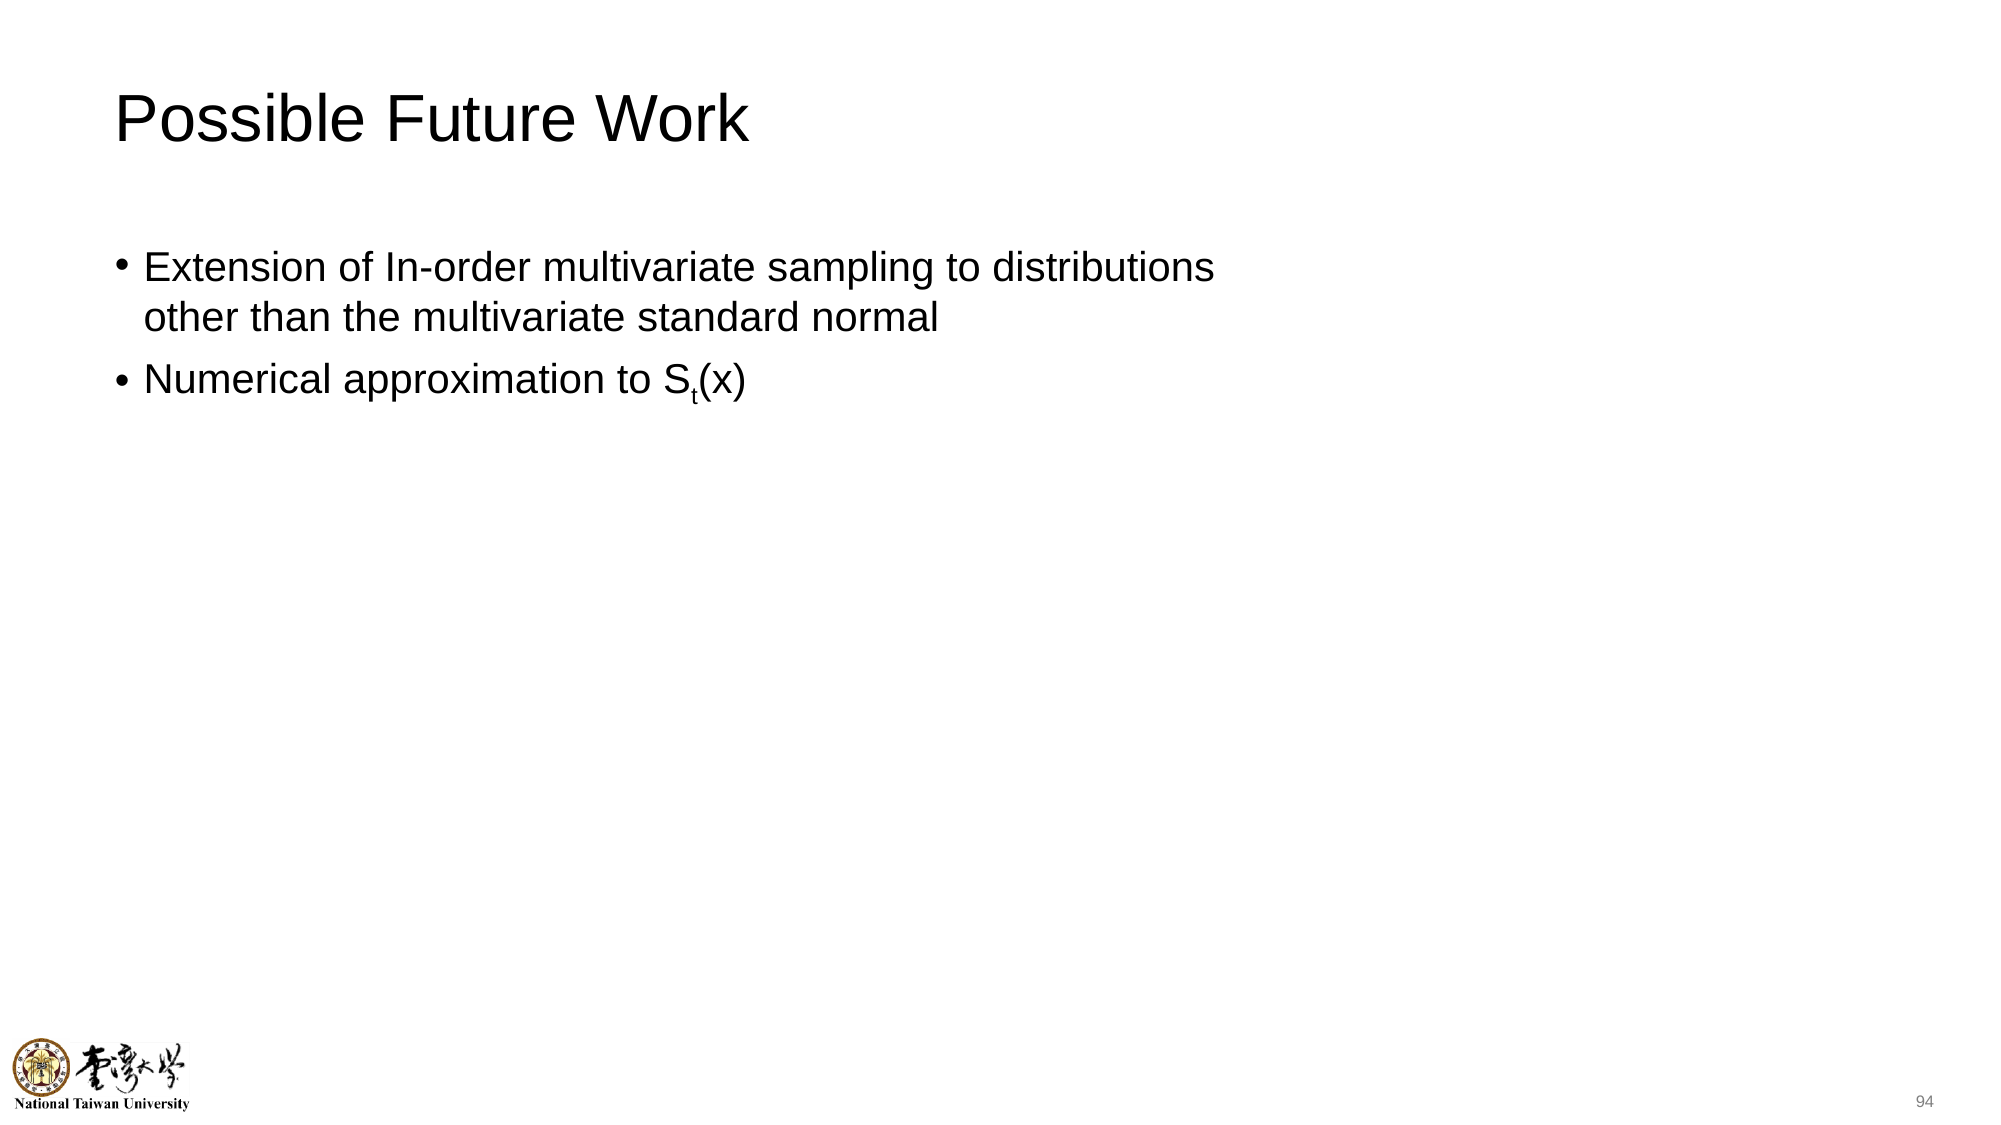

# Possible Future Work
Extension of In-order multivariate sampling to distributions other than the multivariate standard normal
Numerical approximation to St(x)